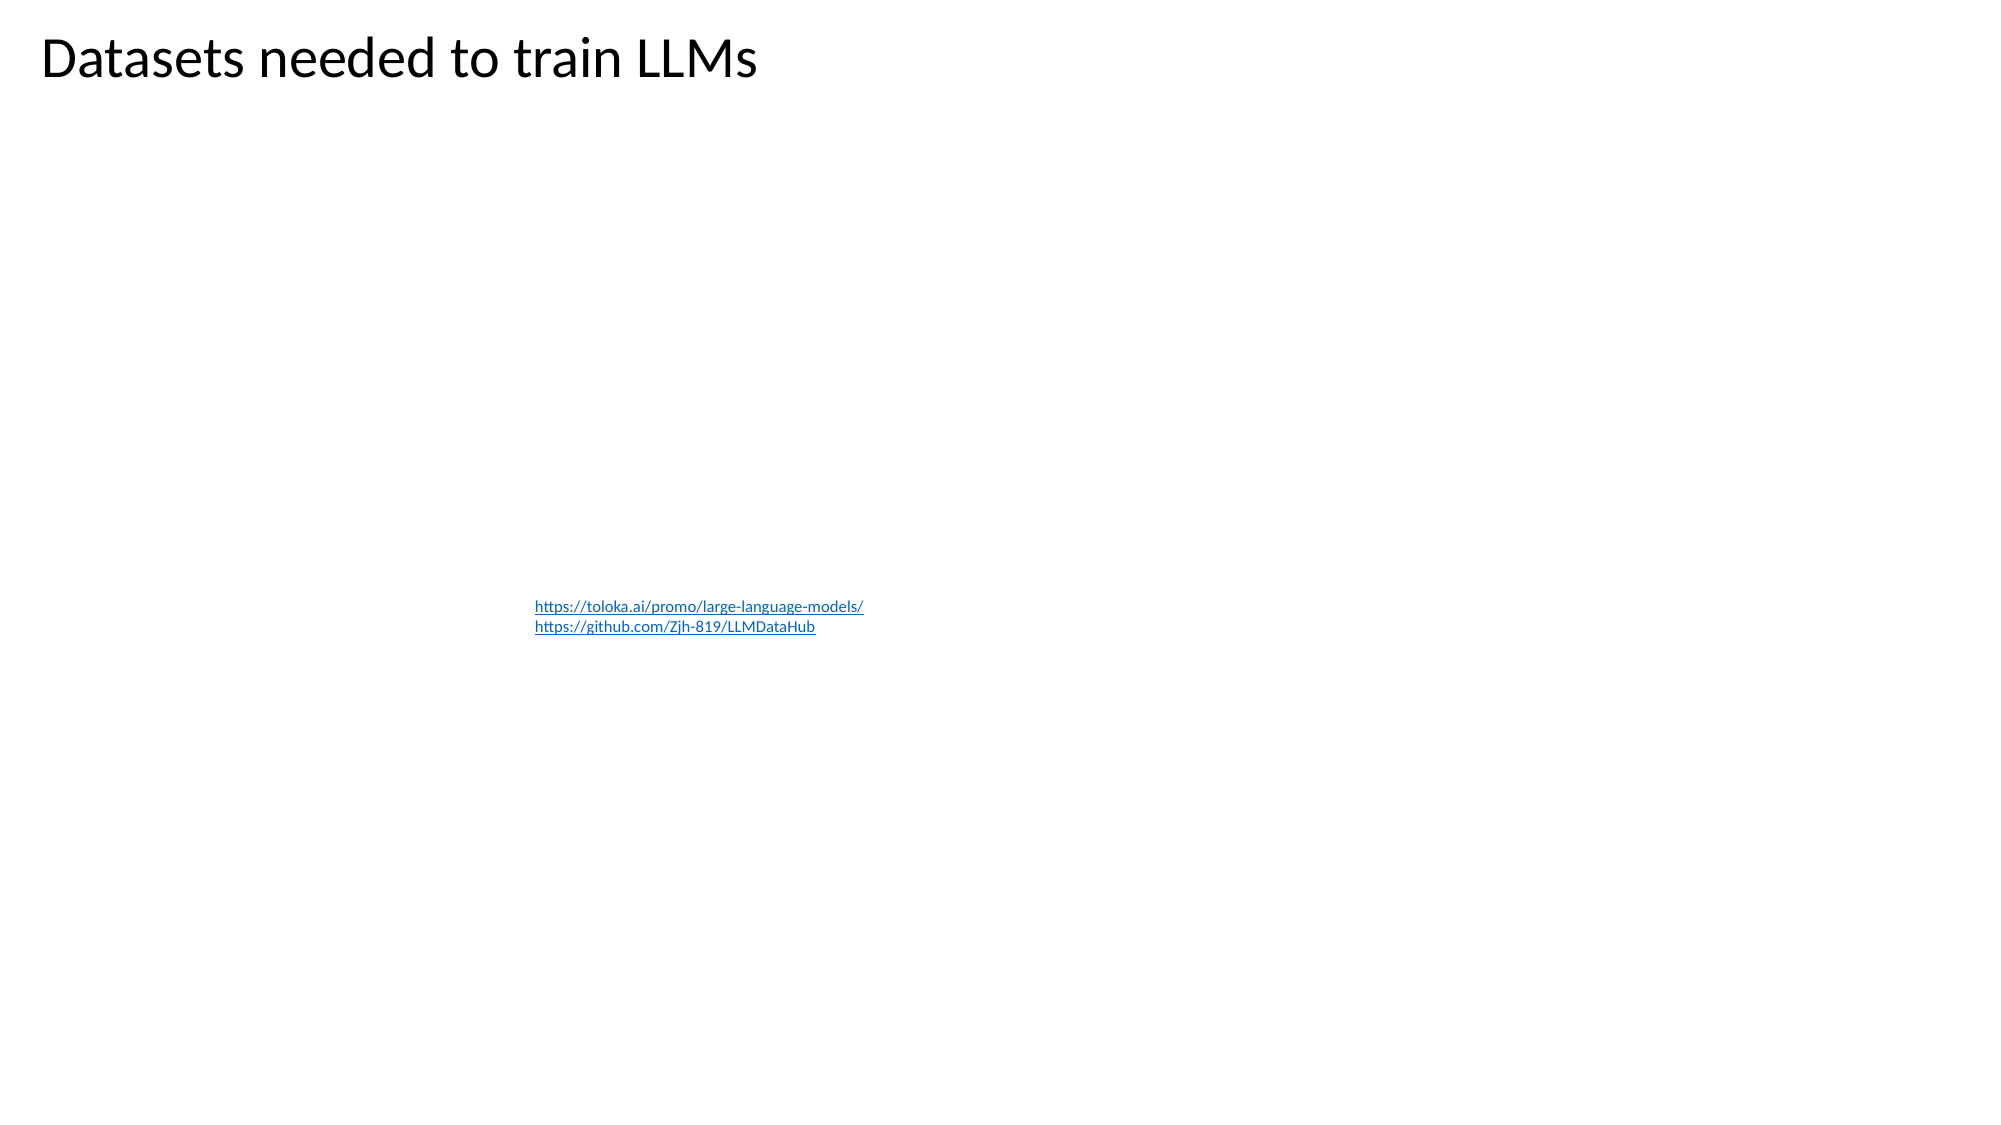

# Datasets needed to train LLMs
https://toloka.ai/promo/large-language-models/
https://github.com/Zjh-819/LLMDataHub